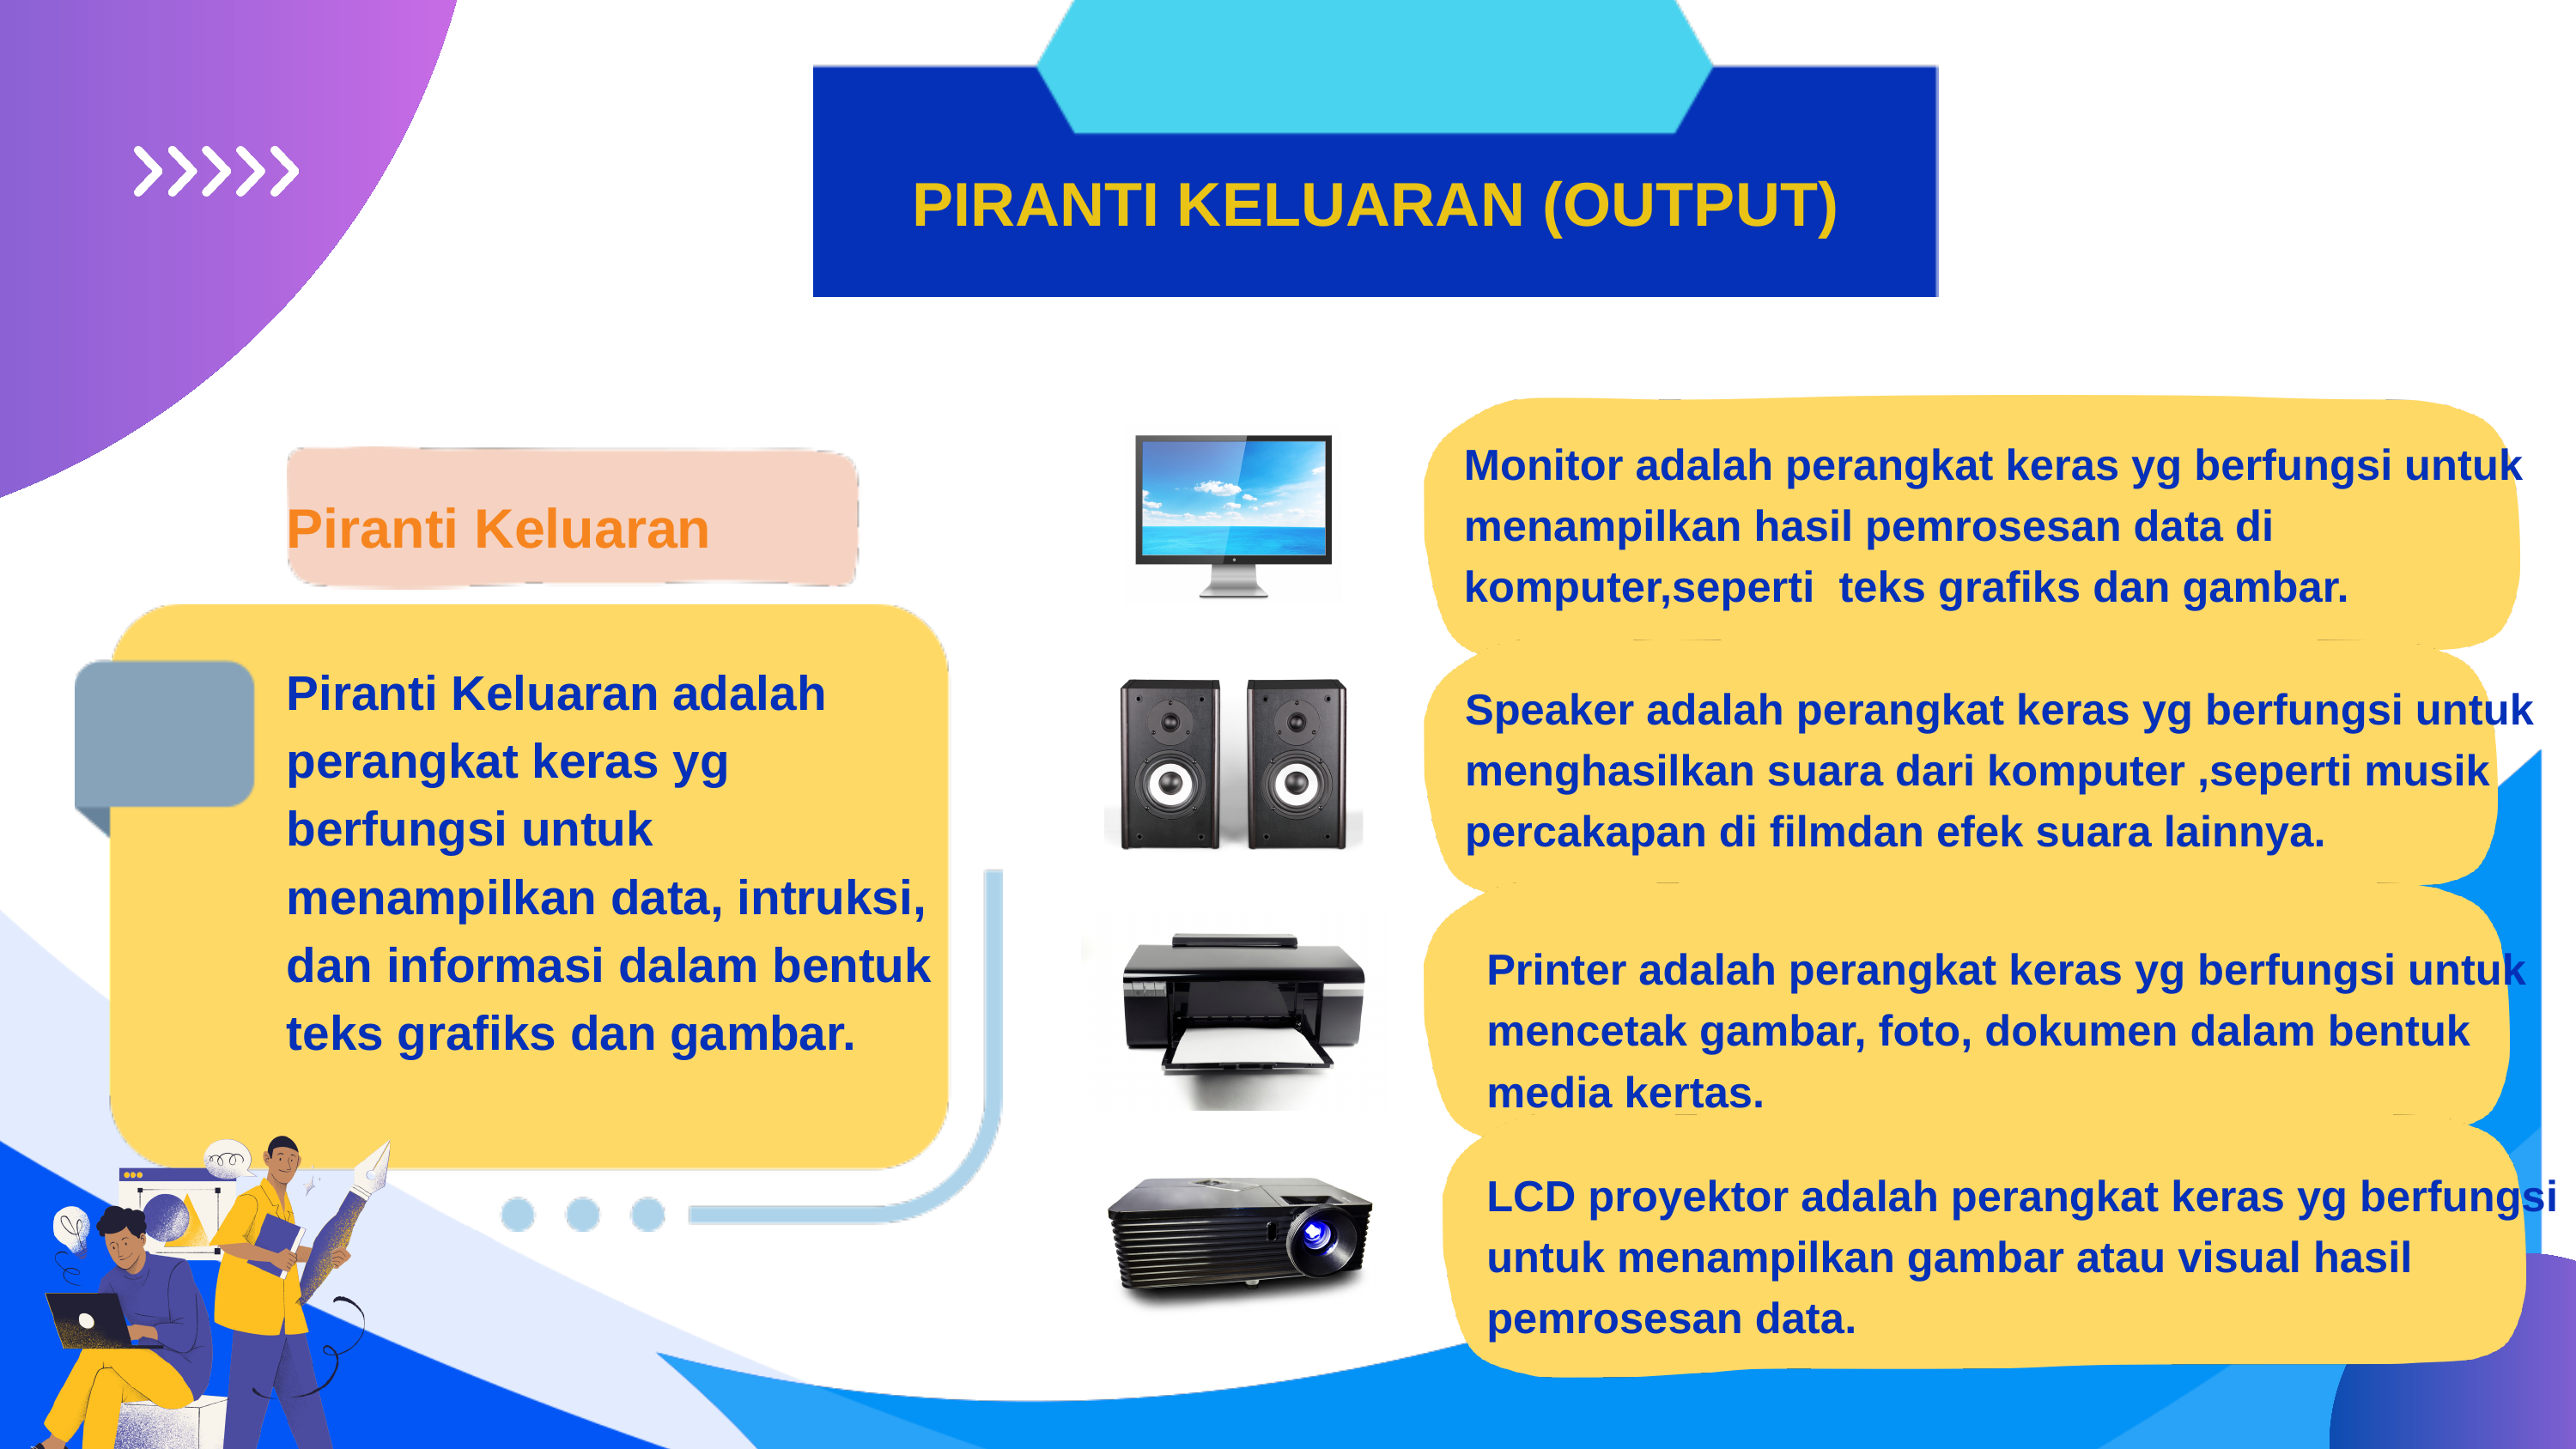

PIRANTI KELUARAN (OUTPUT)

Monitor adalah perangkat keras yg berfungsi untuk menampilkan hasil pemrosesan data di komputer,seperti  teks grafiks dan gambar.

Piranti Keluaran

Piranti Keluaran adalah
perangkat keras yg berfungsi untuk menampilkan data, intruksi, dan informasi dalam bentuk teks grafiks dan gambar.
Speaker adalah perangkat keras yg berfungsi untuk menghasilkan suara dari komputer ,seperti musik percakapan di filmdan efek suara lainnya.

Printer adalah perangkat keras yg berfungsi untuk mencetak gambar, foto, dokumen dalam bentuk media kertas.

LCD proyektor adalah perangkat keras yg berfungsi untuk menampilkan gambar atau visual hasil pemrosesan data.